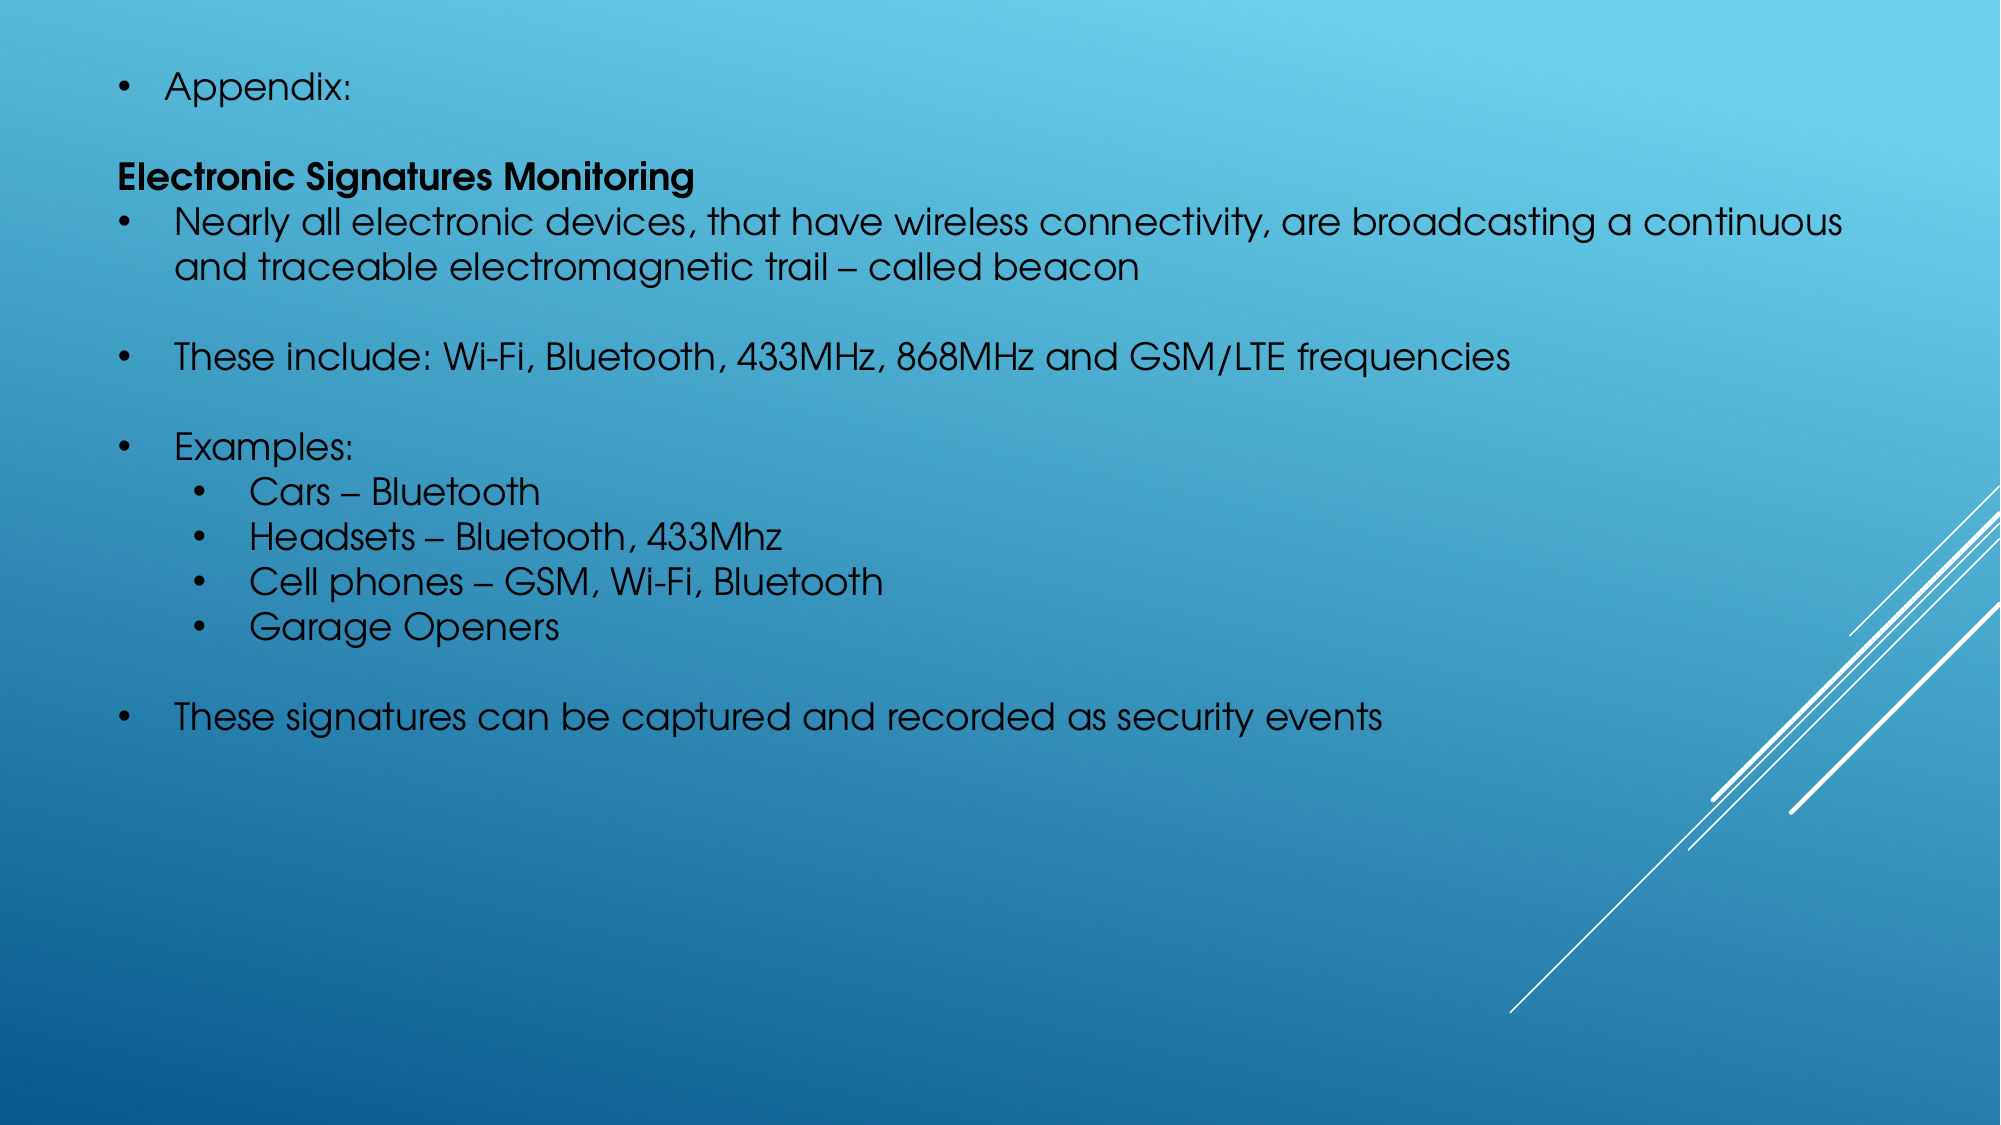

Appendix:

Electronic Signatures Monitoring
Nearly all electronic devices, that have wireless connectivity, are broadcasting a continuous and traceable electromagnetic trail – called beacon

These include: Wi-Fi, Bluetooth, 433MHz, 868MHz and GSM/LTE frequencies

Examples:
Cars – Bluetooth
Headsets – Bluetooth, 433Mhz
Cell phones – GSM, Wi-Fi, Bluetooth
Garage Openers

These signatures can be captured and recorded as security events